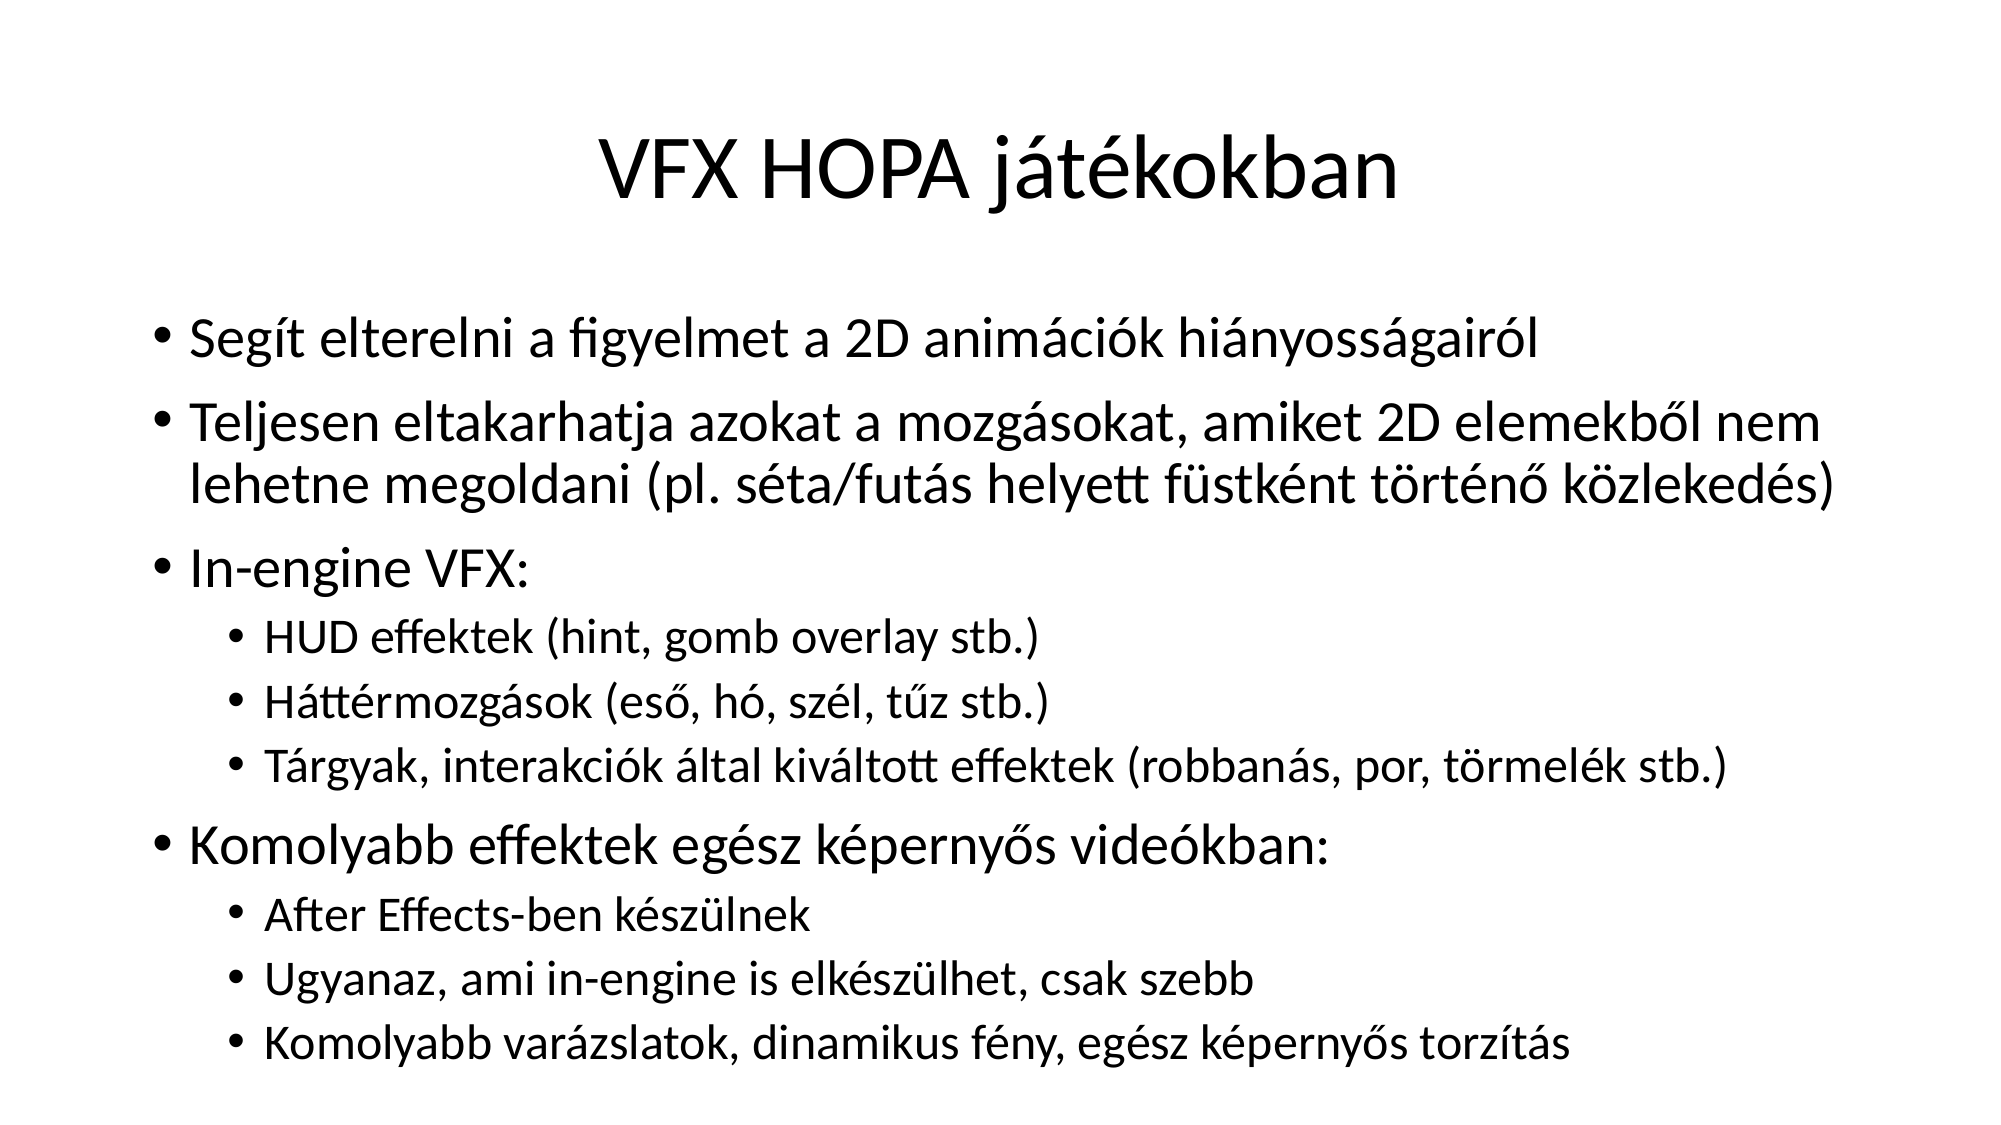

# VFX HOPA játékokban
Segít elterelni a figyelmet a 2D animációk hiányosságairól
Teljesen eltakarhatja azokat a mozgásokat, amiket 2D elemekből nem lehetne megoldani (pl. séta/futás helyett füstként történő közlekedés)
In-engine VFX:
HUD effektek (hint, gomb overlay stb.)
Háttérmozgások (eső, hó, szél, tűz stb.)
Tárgyak, interakciók által kiváltott effektek (robbanás, por, törmelék stb.)
Komolyabb effektek egész képernyős videókban:
After Effects-ben készülnek
Ugyanaz, ami in-engine is elkészülhet, csak szebb
Komolyabb varázslatok, dinamikus fény, egész képernyős torzítás